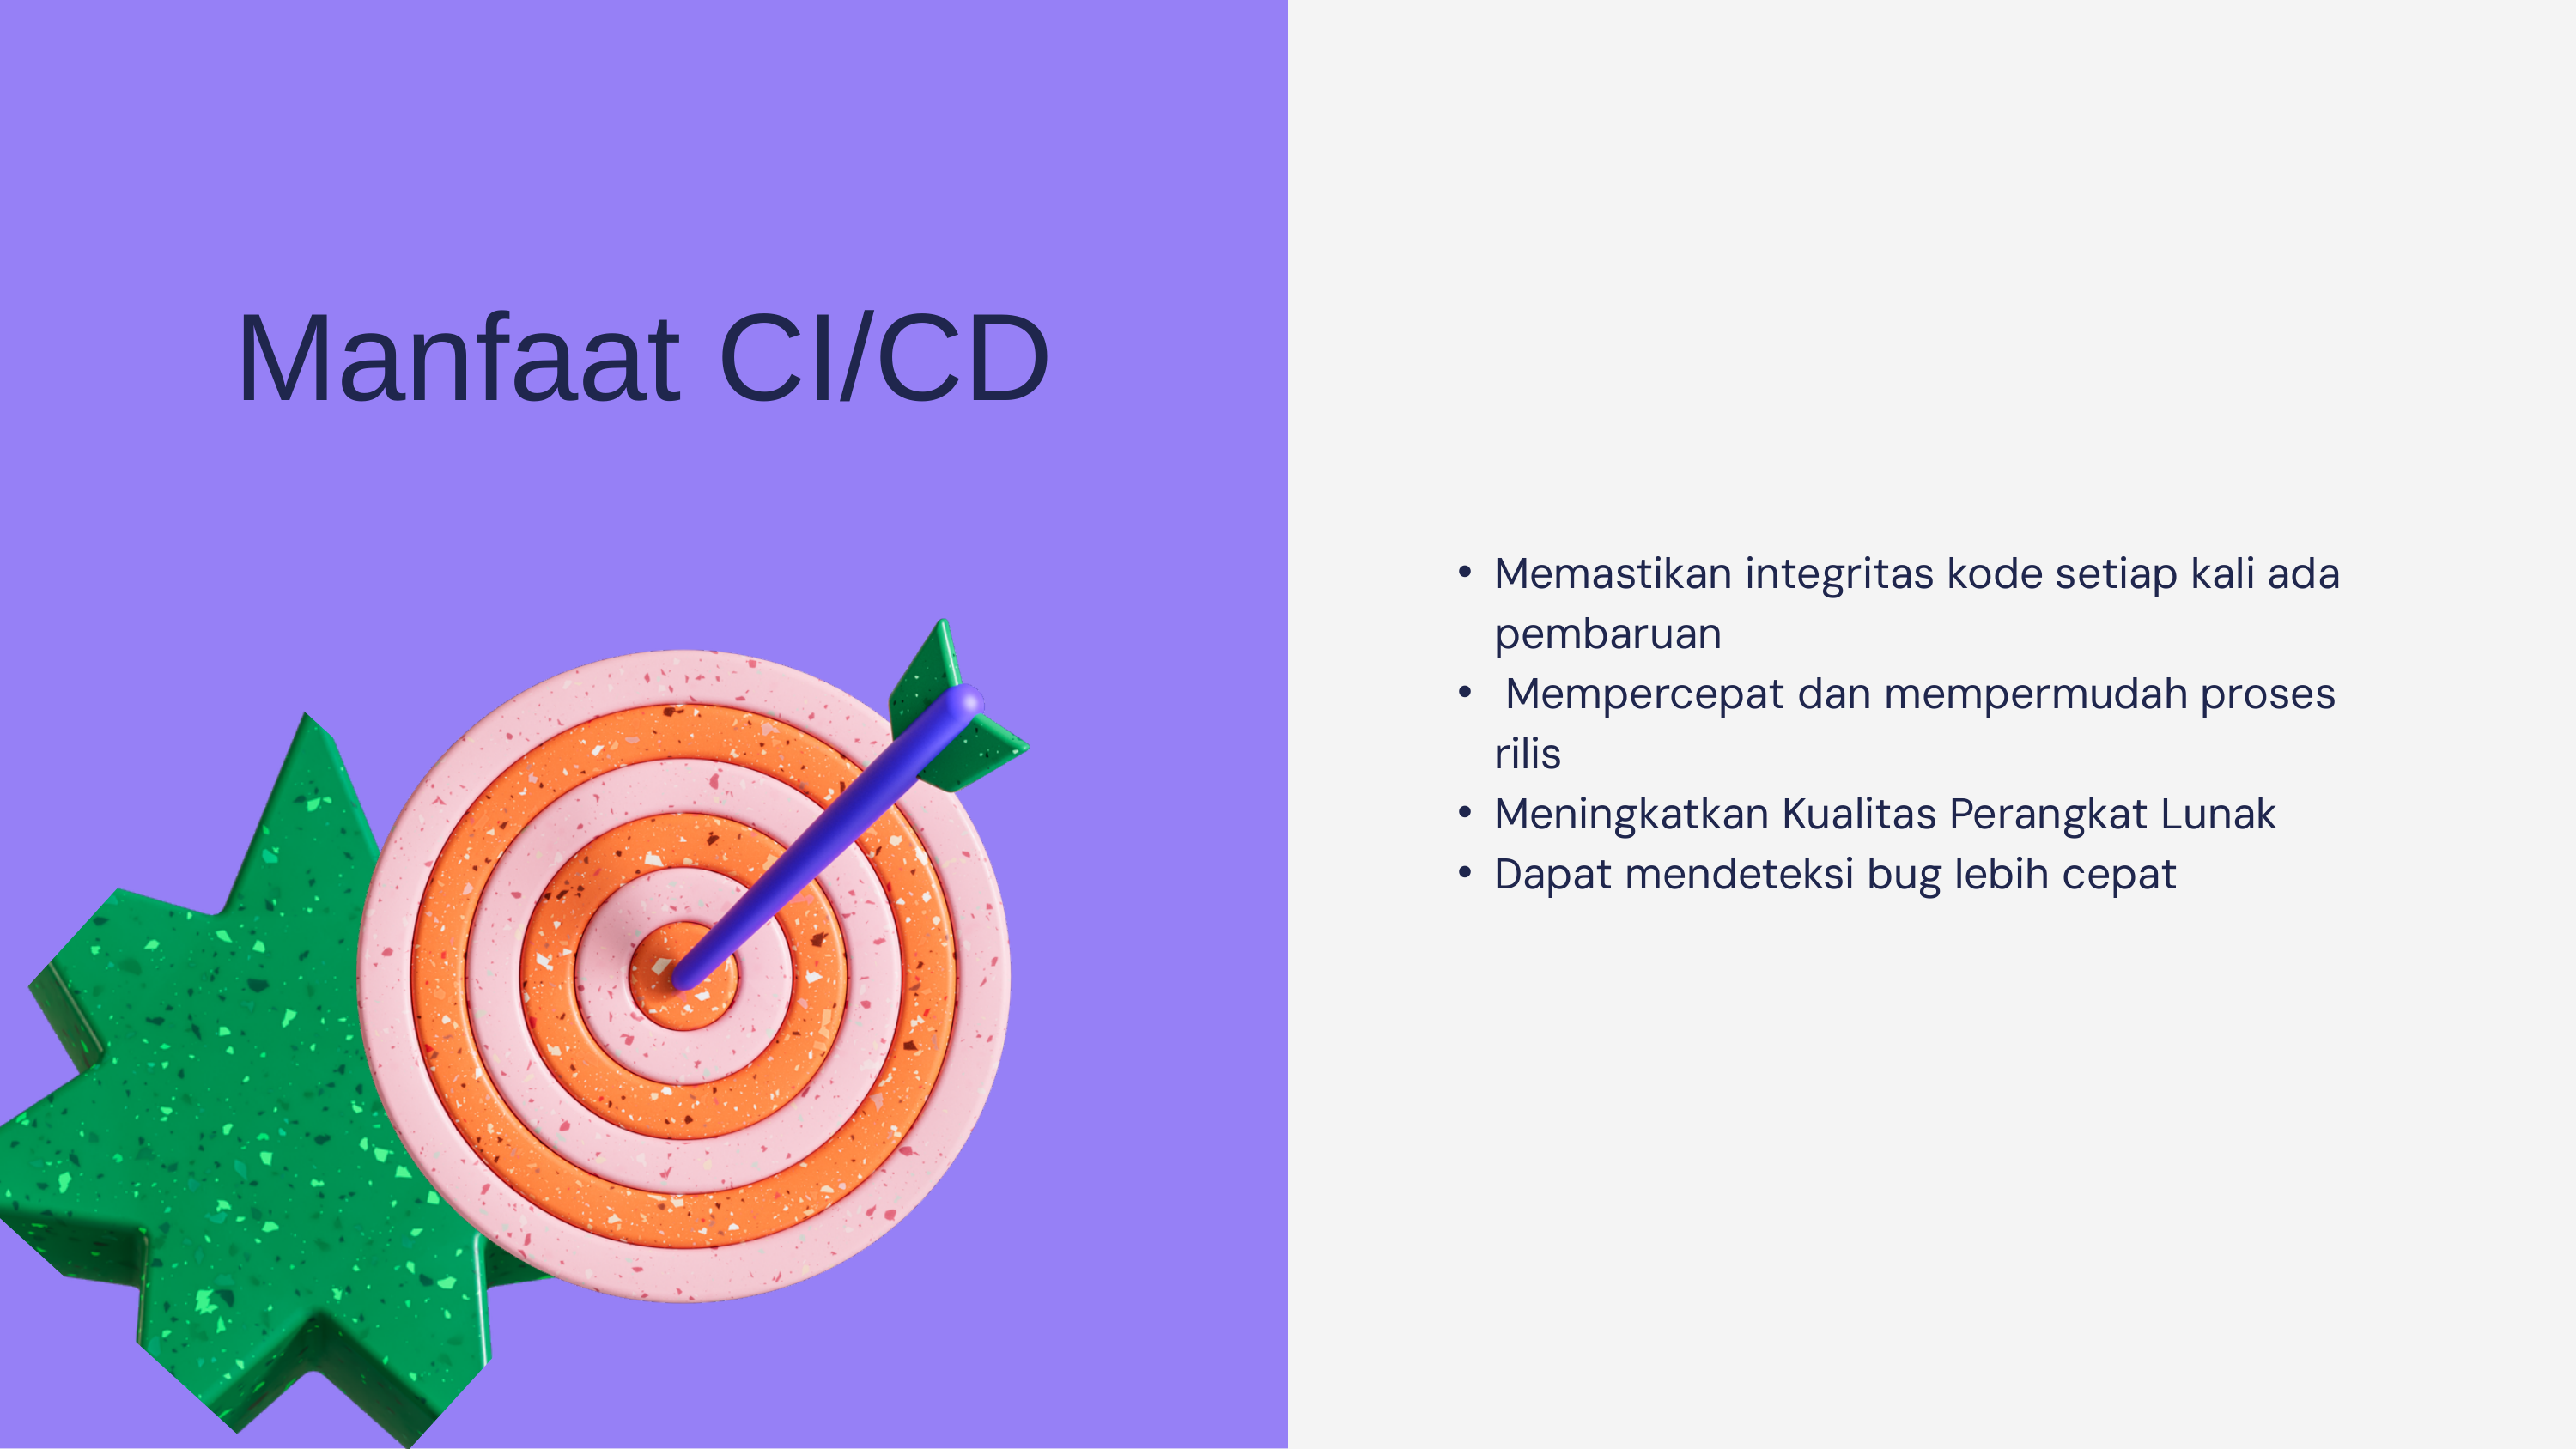

Manfaat CI/CD
Memastikan integritas kode setiap kali ada pembaruan
 Mempercepat dan mempermudah proses rilis
Meningkatkan Kualitas Perangkat Lunak
Dapat mendeteksi bug lebih cepat